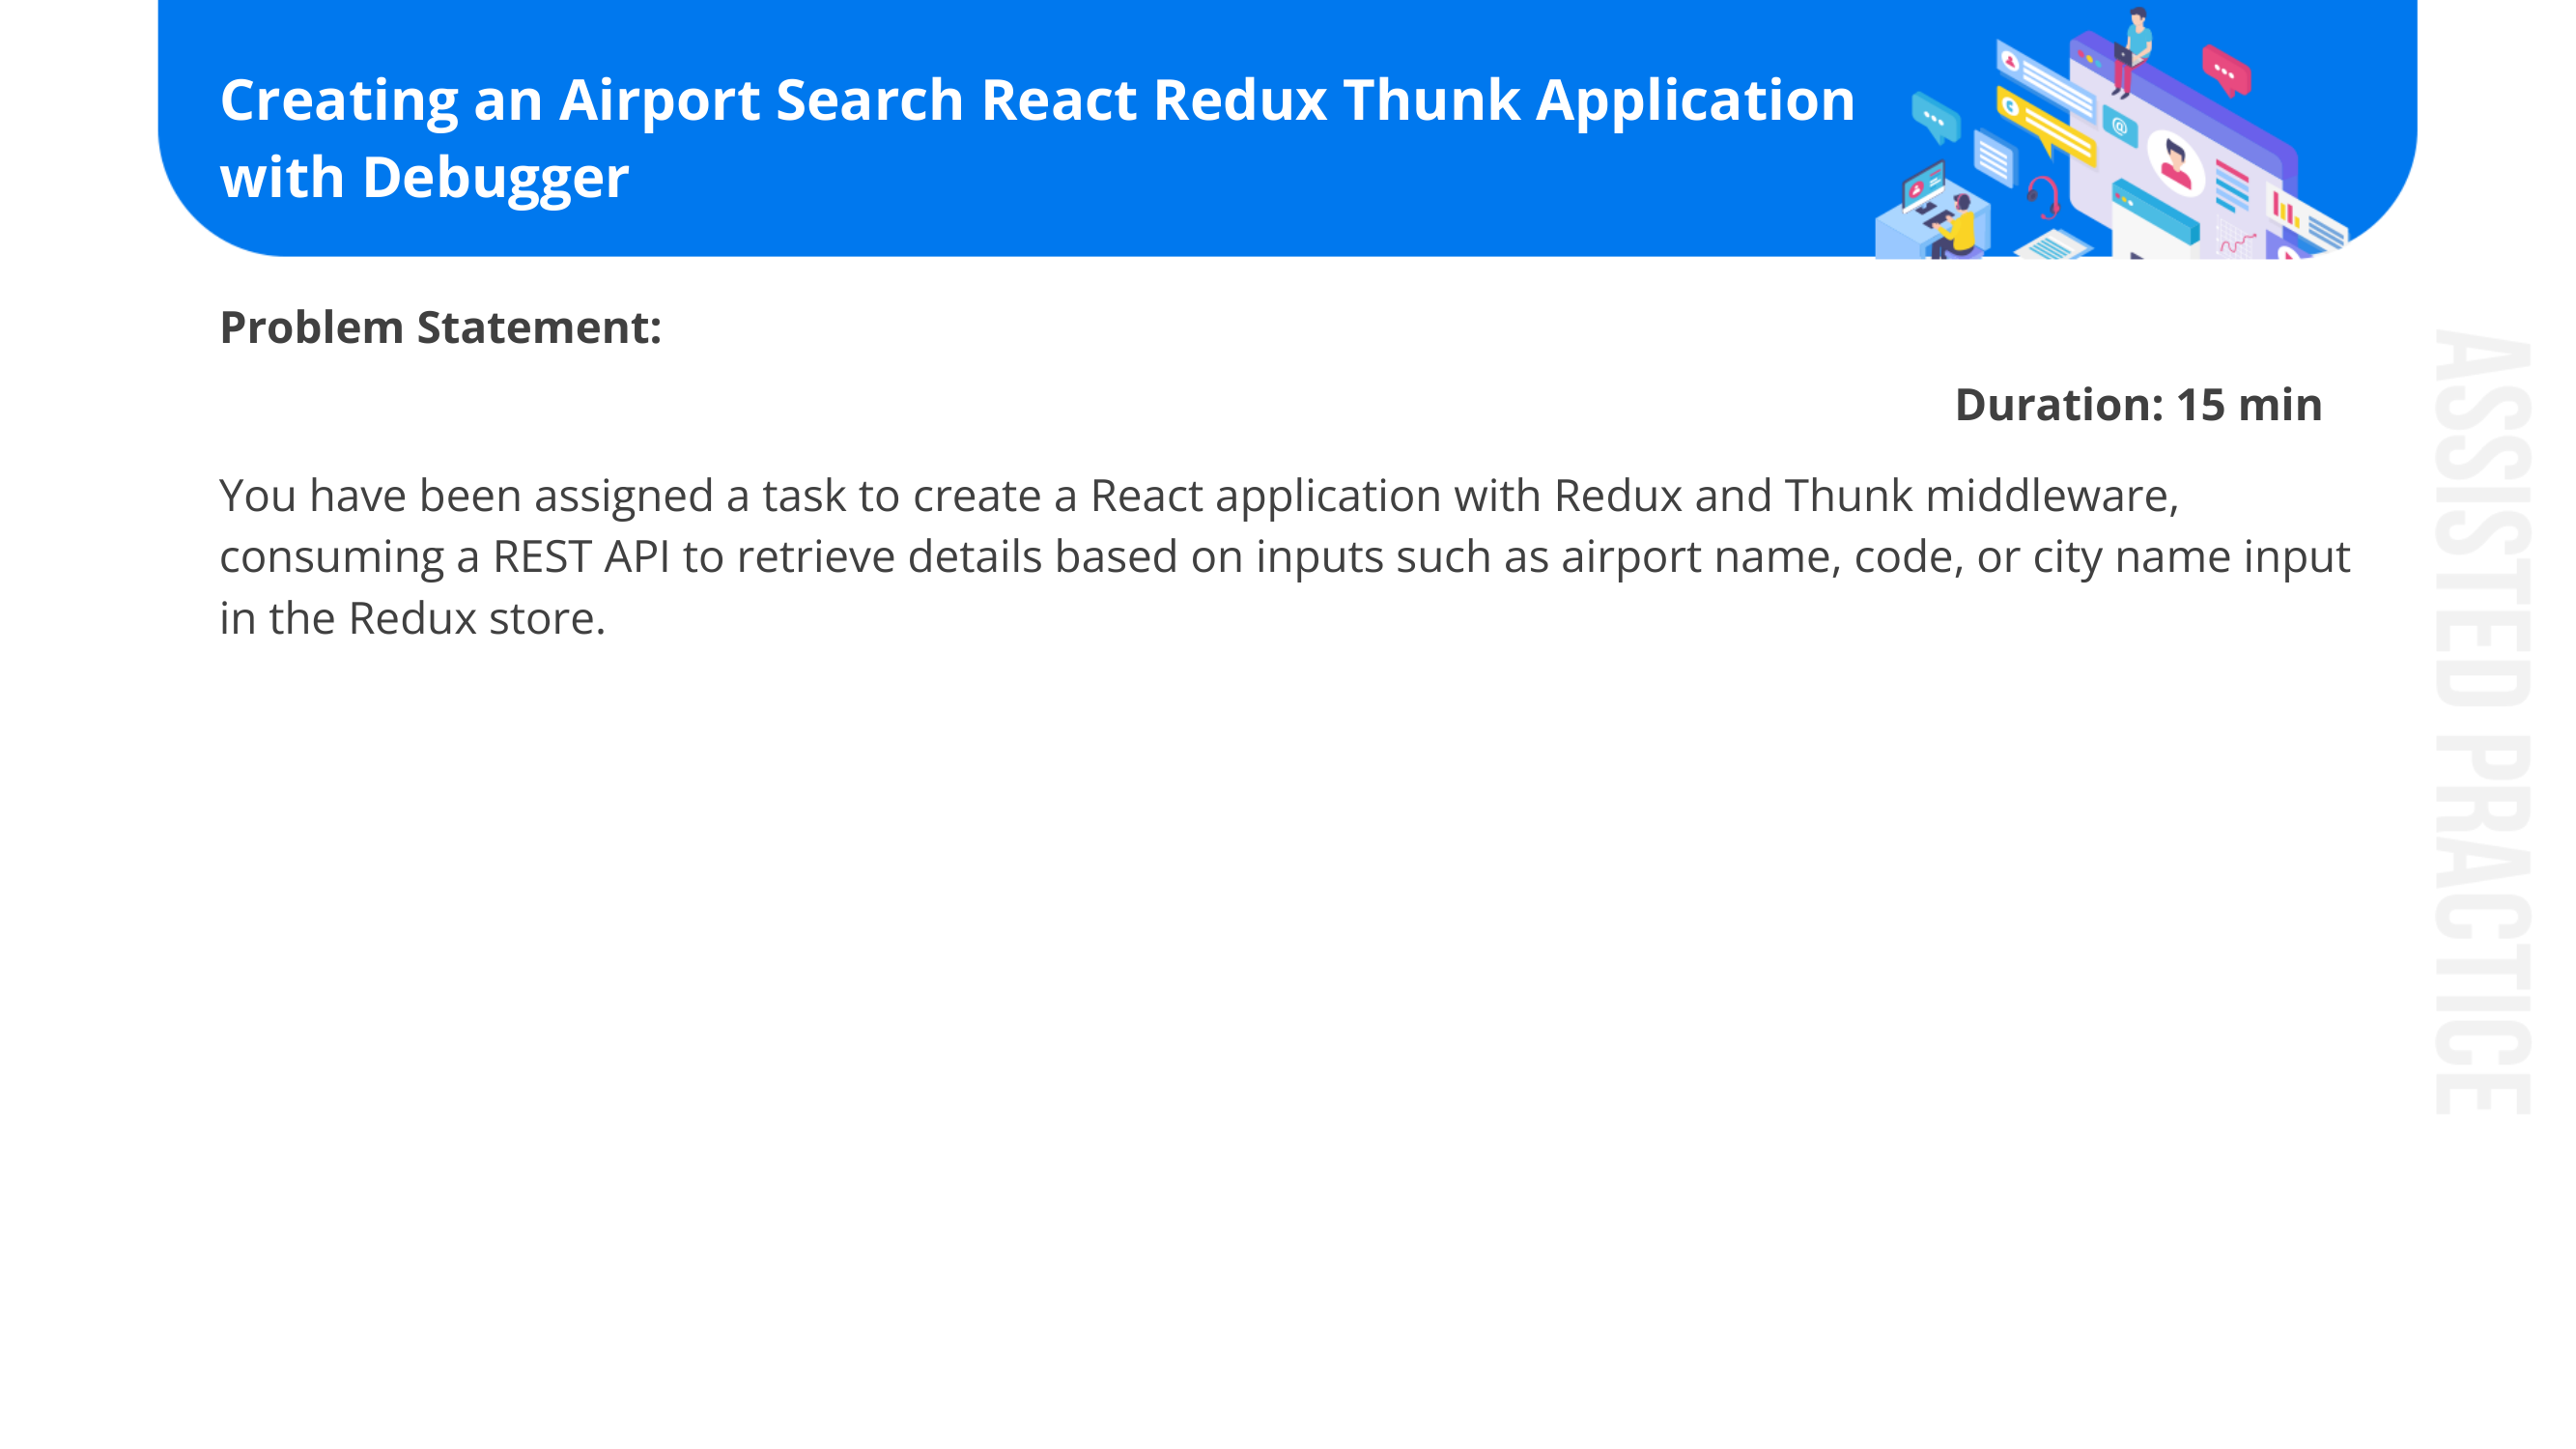

# Creating an Airport Search React Redux Thunk Application with Debugger
Problem Statement:
Duration: 15 min
You have been assigned a task to create a React application with Redux and Thunk middleware, consuming a REST API to retrieve details based on inputs such as airport name, code, or city name input in the Redux store.